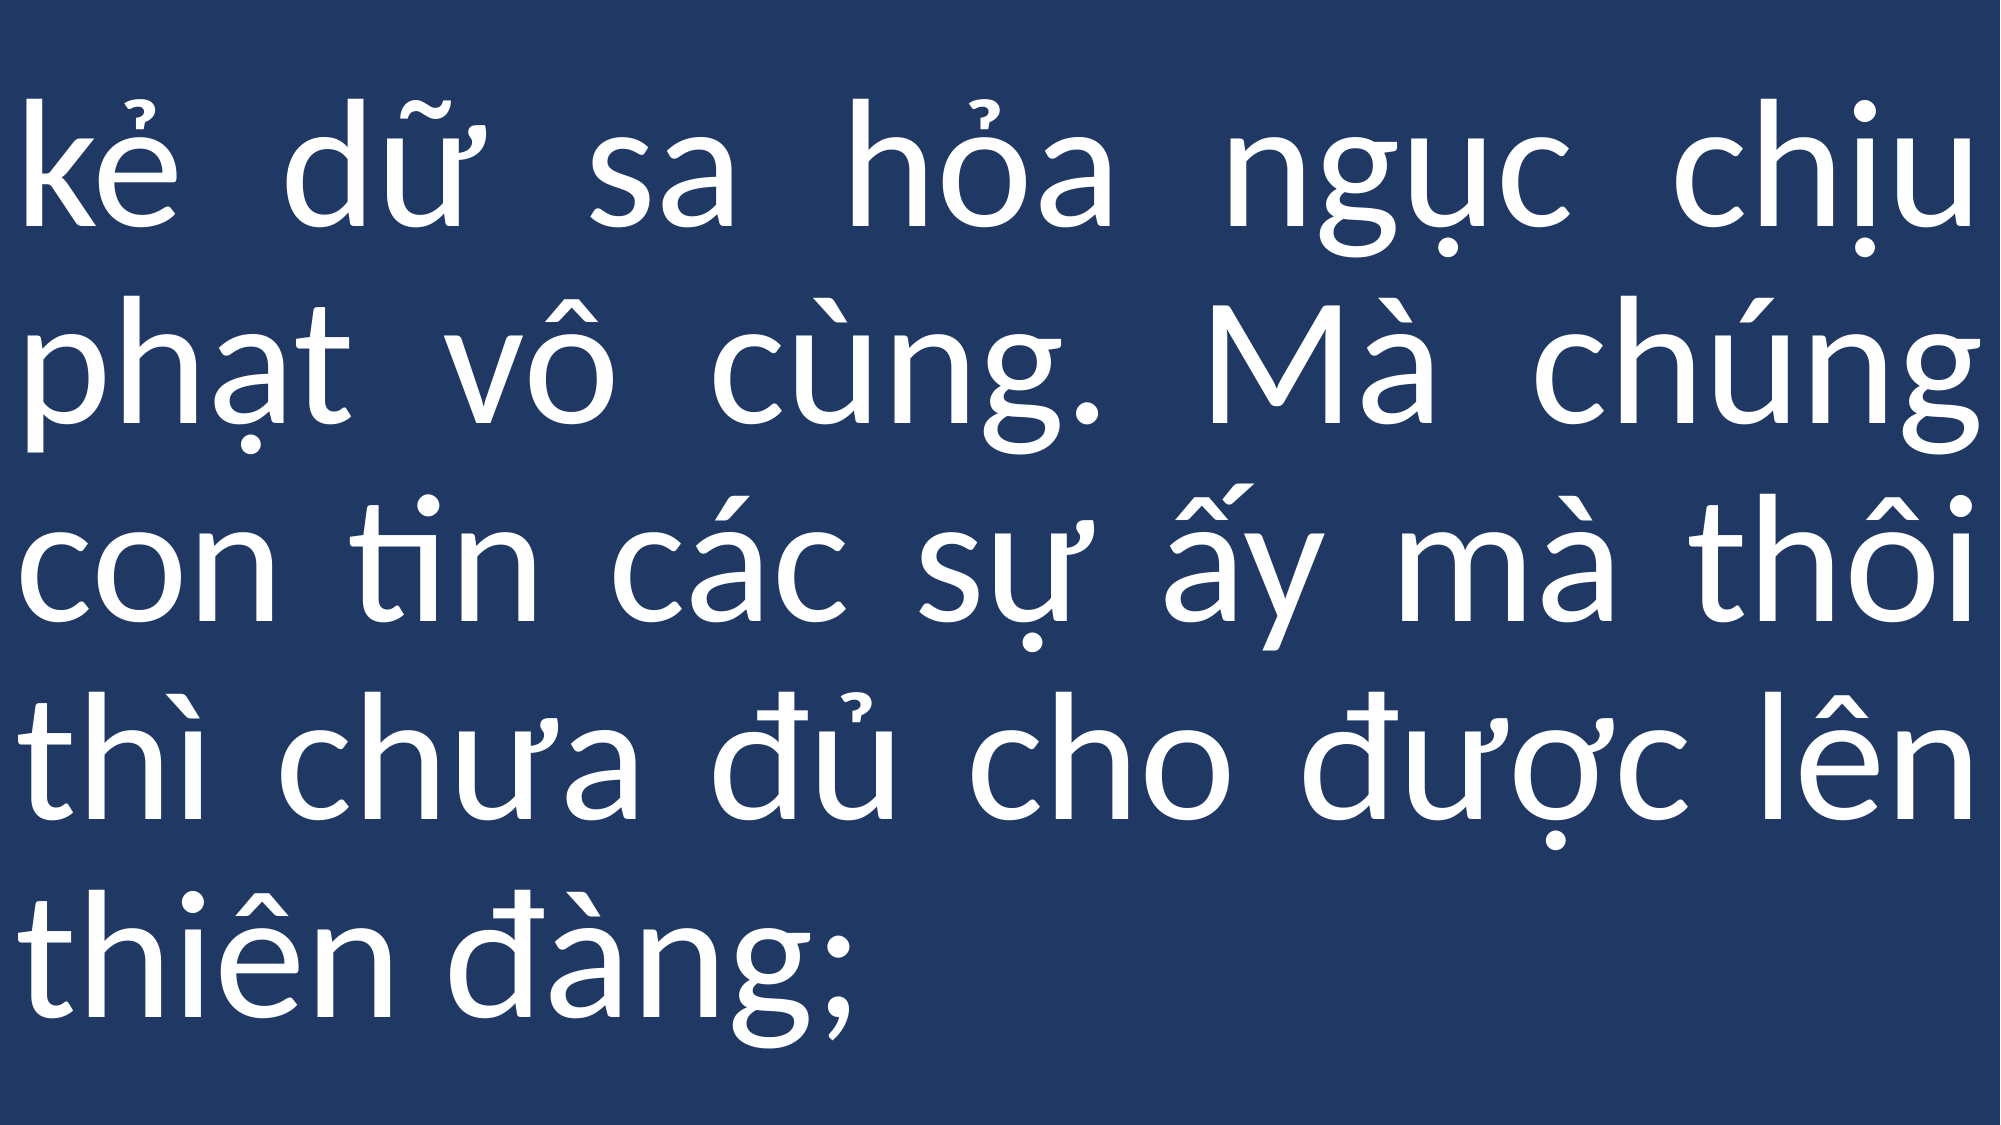

# kẻ dữ sa hỏa ngục chịu phạt vô cùng. Mà chúng con tin các sự ấy mà thôi thì chưa đủ cho được lên thiên đàng;